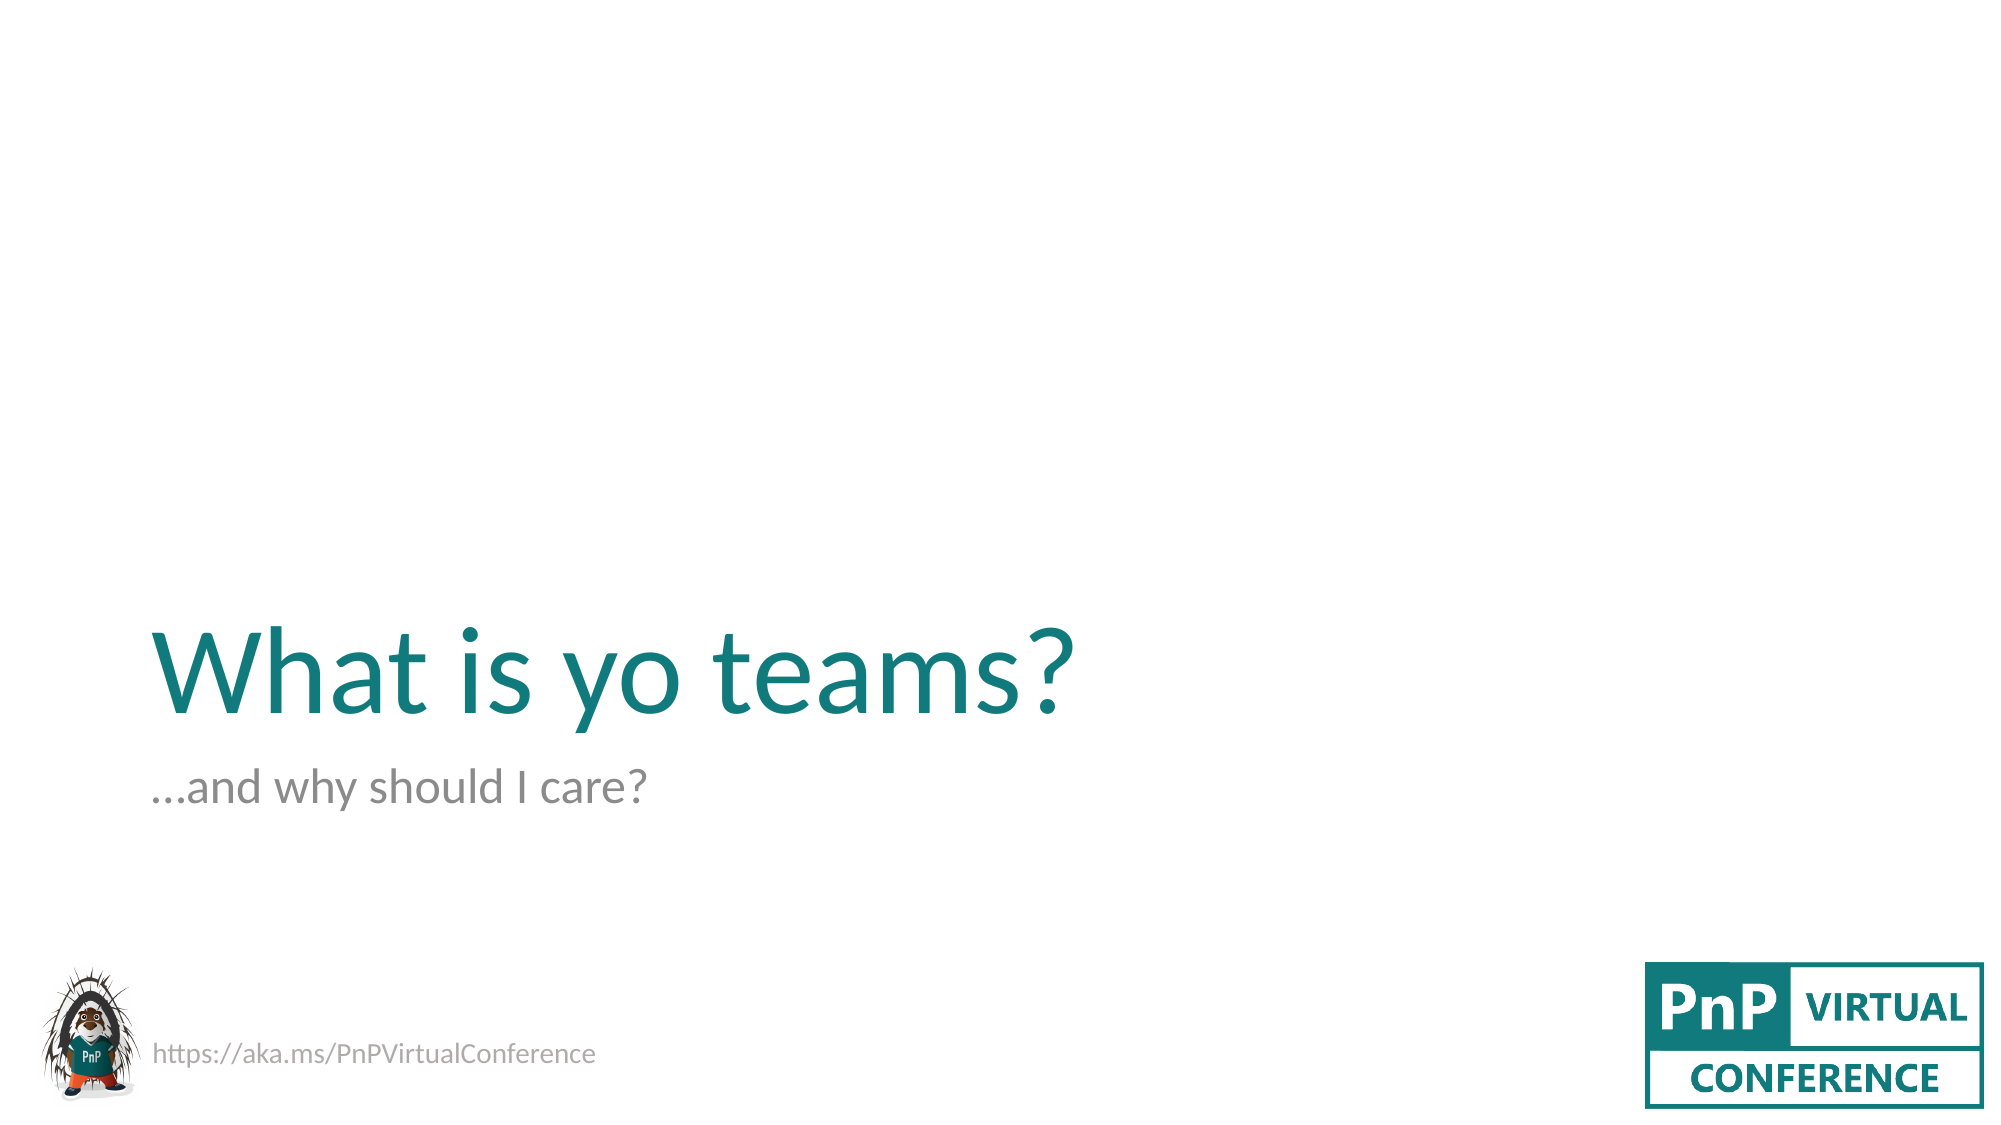

# What is yo teams?
…and why should I care?